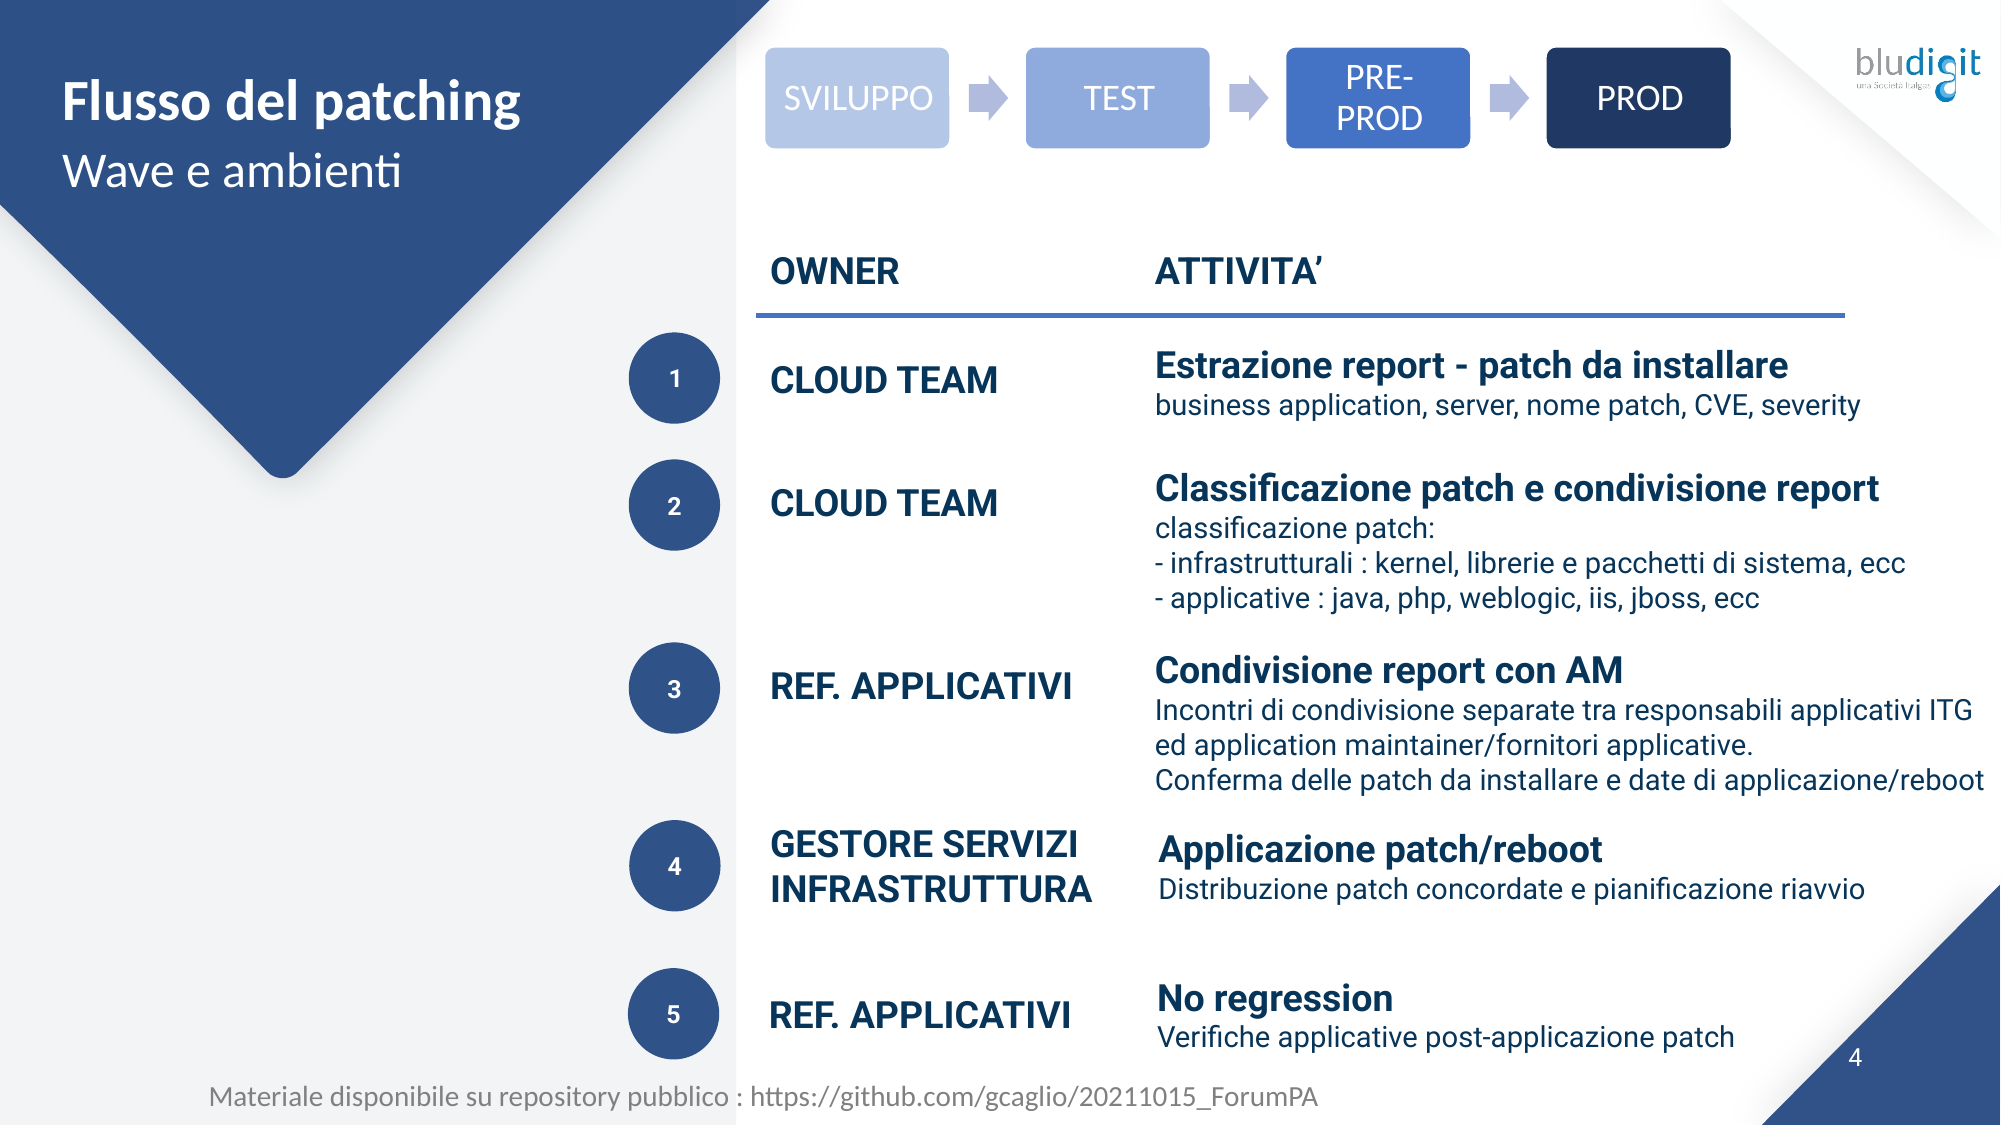

SVILUPPO

TEST

PRE-PROD

PROD
Flusso del patching
Wave e ambienti
ATTIVITA’
OWNER

1
CLOUD TEAM
Estrazione report - patch da installare
business application, server, nome patch, CVE, severity
Classificazione patch e condivisione report
classificazione patch:
- infrastrutturali : kernel, librerie e pacchetti di sistema, ecc
- applicative : java, php, weblogic, iis, jboss, ecc
CLOUD TEAM
2
Condivisione report con AM
Incontri di condivisione separate tra responsabili applicativi ITG
ed application maintainer/fornitori applicative.
Conferma delle patch da installare e date di applicazione/reboot
REF. APPLICATIVI
3
GESTORE SERVIZI
INFRASTRUTTURA
Applicazione patch/reboot
Distribuzione patch concordate e pianificazione riavvio
4
REF. APPLICATIVI
No regression
Verifiche applicative post-applicazione patch
5
Materiale disponibile su repository pubblico : https://github.com/gcaglio/20211015_ForumPA